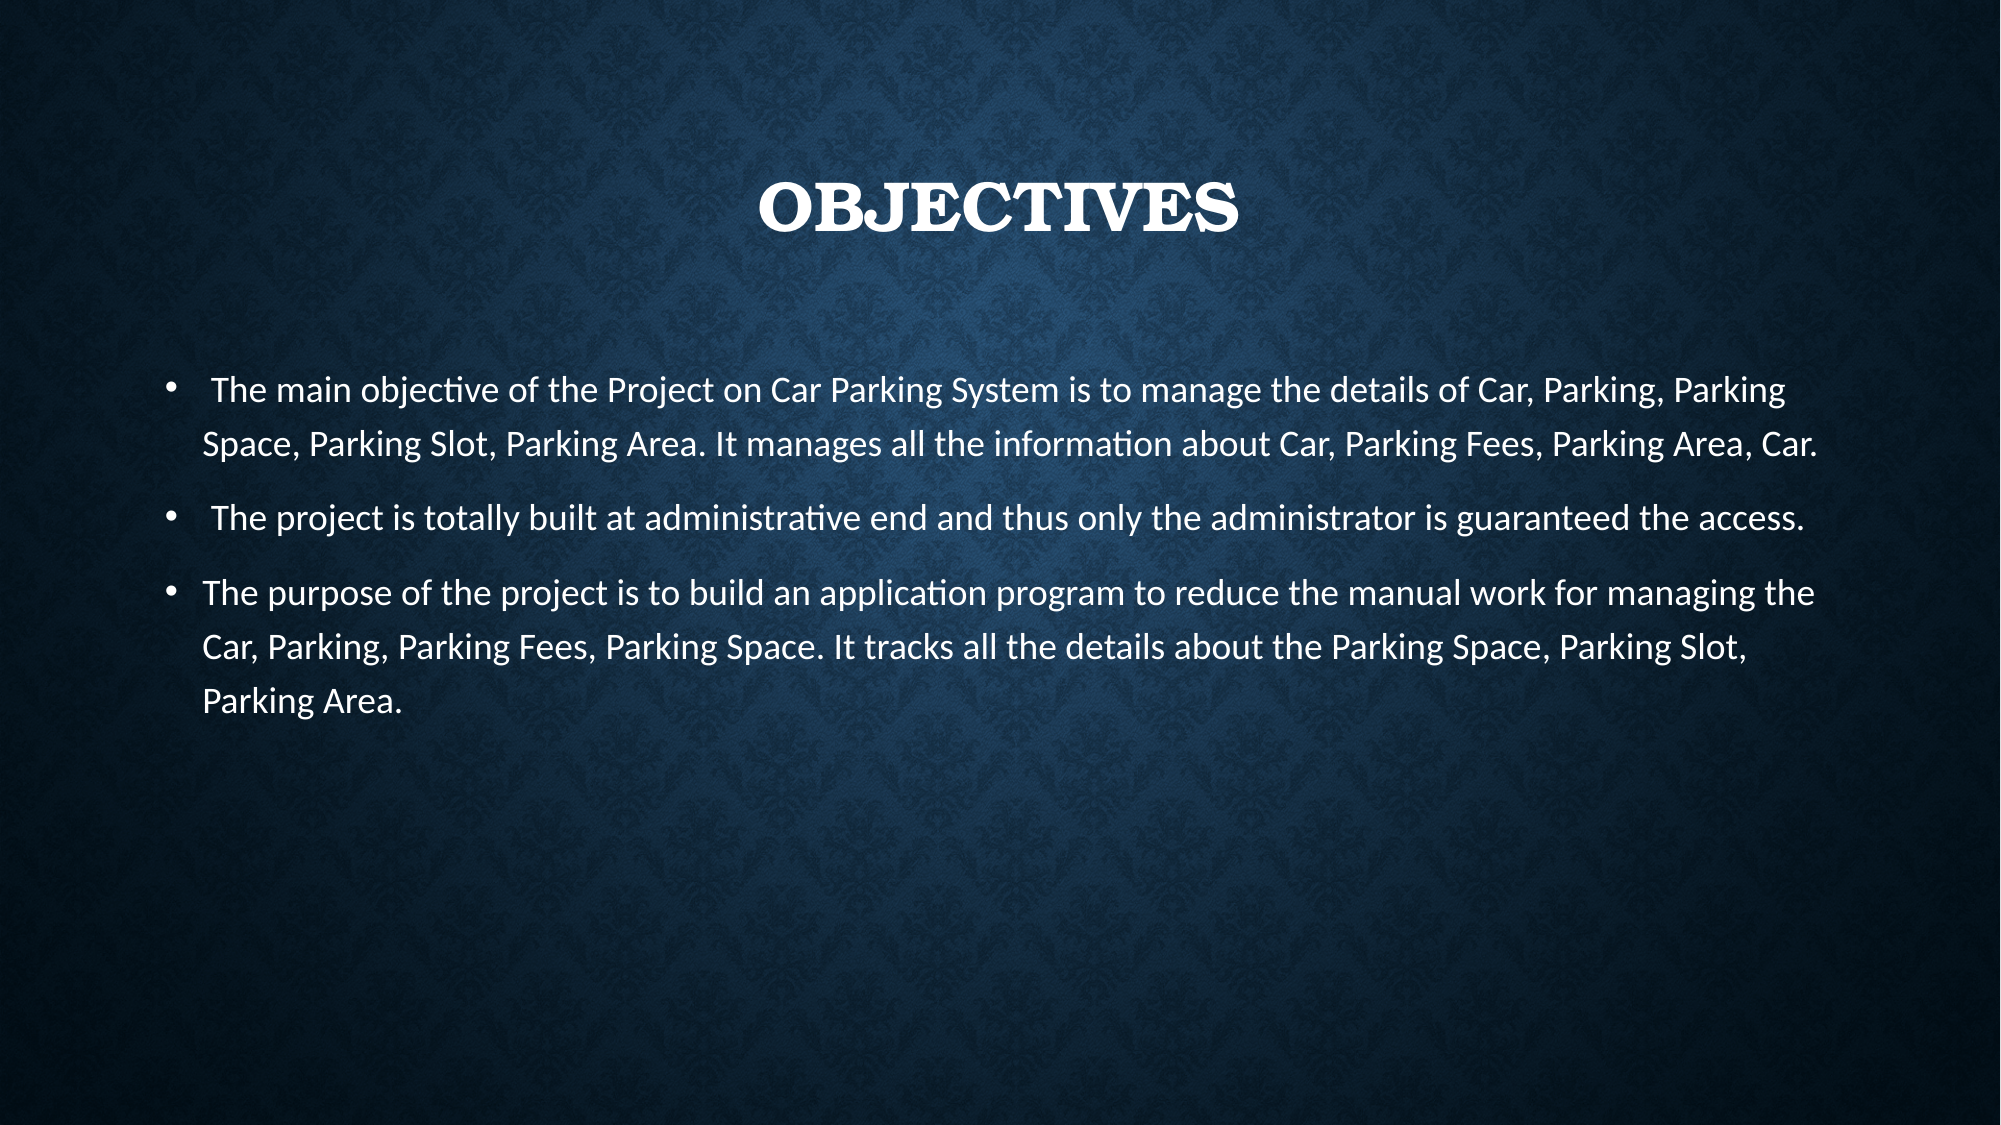

# Objectives
 The main objective of the Project on Car Parking System is to manage the details of Car, Parking, Parking Space, Parking Slot, Parking Area. It manages all the information about Car, Parking Fees, Parking Area, Car.
 The project is totally built at administrative end and thus only the administrator is guaranteed the access.
The purpose of the project is to build an application program to reduce the manual work for managing the Car, Parking, Parking Fees, Parking Space. It tracks all the details about the Parking Space, Parking Slot, Parking Area.